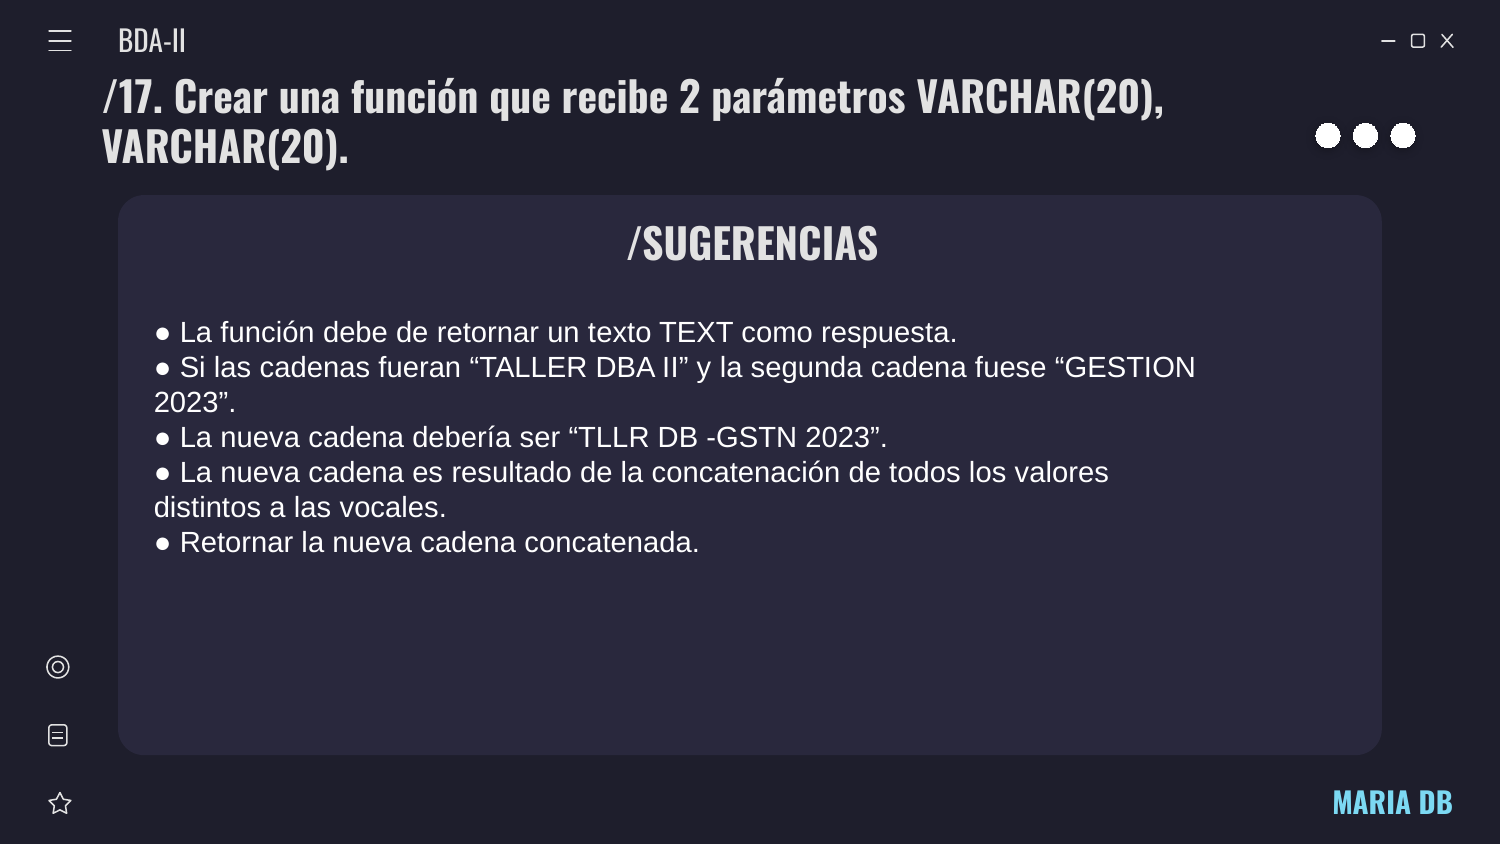

BDA-II

/17. Crear una función que recibe 2 parámetros VARCHAR(20), VARCHAR(20).

/SUGERENCIAS
● La función debe de retornar un texto TEXT como respuesta.
● Si las cadenas fueran “TALLER DBA II” y la segunda cadena fuese “GESTION
2023”.
● La nueva cadena debería ser “TLLR DB -GSTN 2023”.
● La nueva cadena es resultado de la concatenación de todos los valores
distintos a las vocales.
● Retornar la nueva cadena concatenada.

MARIA DB